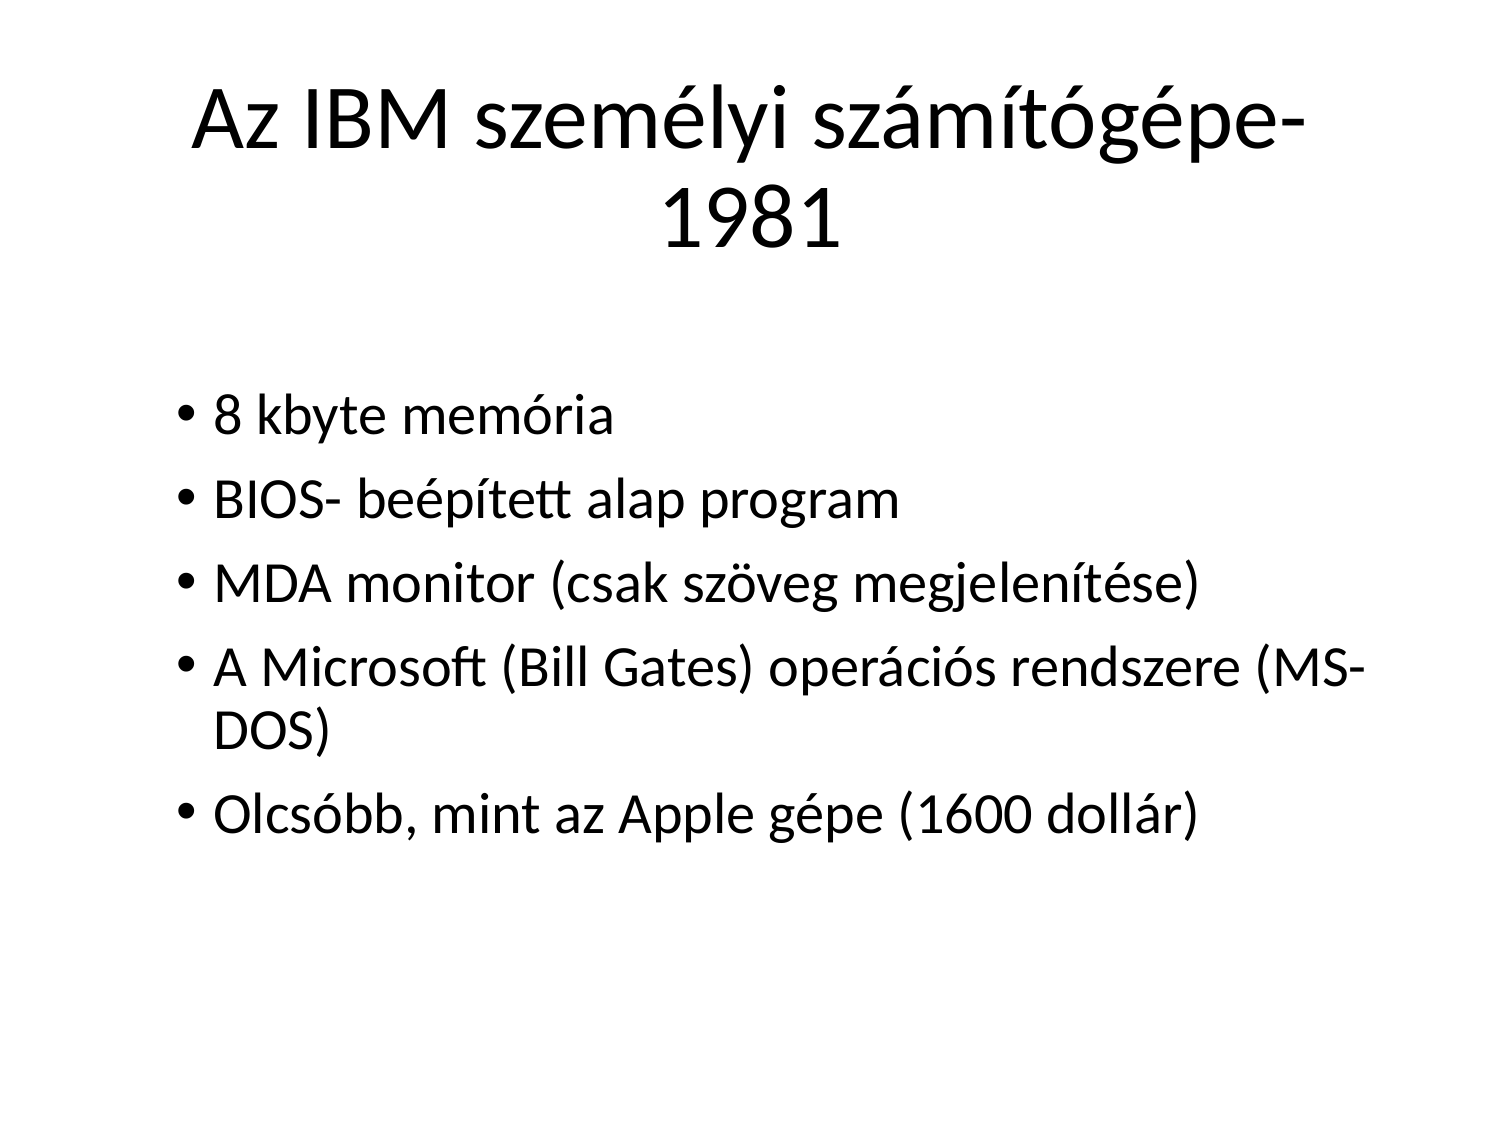

# Az IBM személyi számítógépe-1981
8 kbyte memória
BIOS- beépített alap program
MDA monitor (csak szöveg megjelenítése)
A Microsoft (Bill Gates) operációs rendszere (MS-DOS)
Olcsóbb, mint az Apple gépe (1600 dollár)